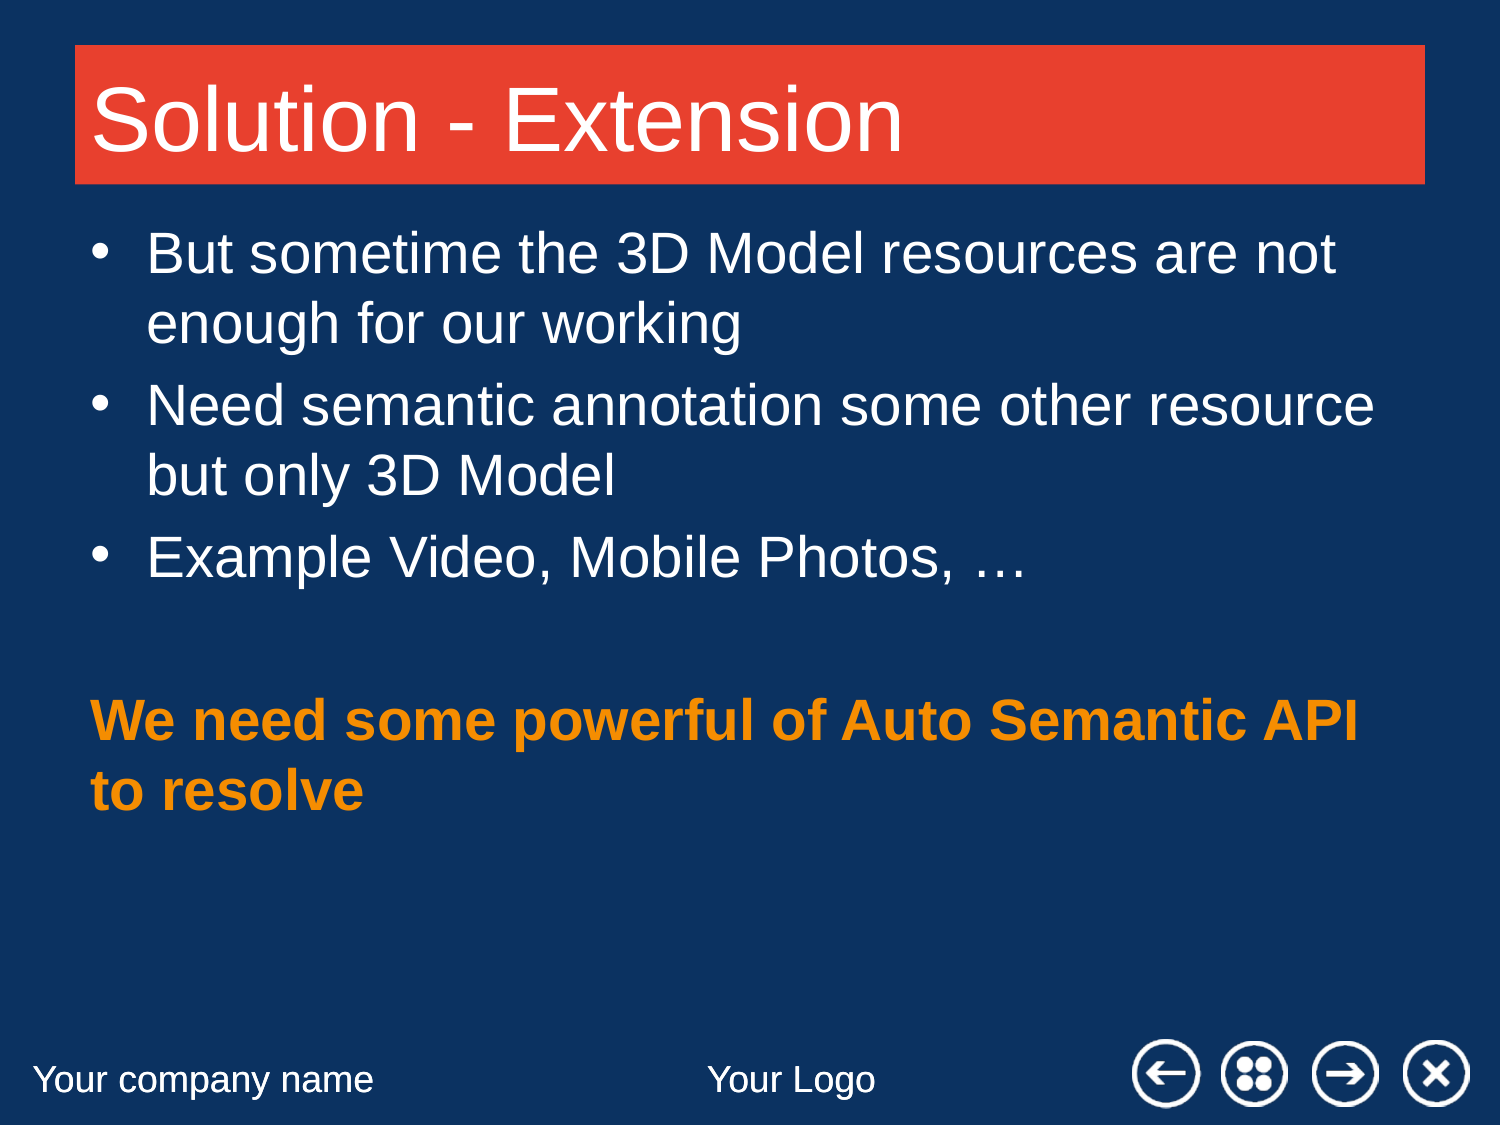

# Solution - Extension
But sometime the 3D Model resources are not enough for our working
Need semantic annotation some other resource but only 3D Model
Example Video, Mobile Photos, …

We need some powerful of Auto Semantic API to resolve